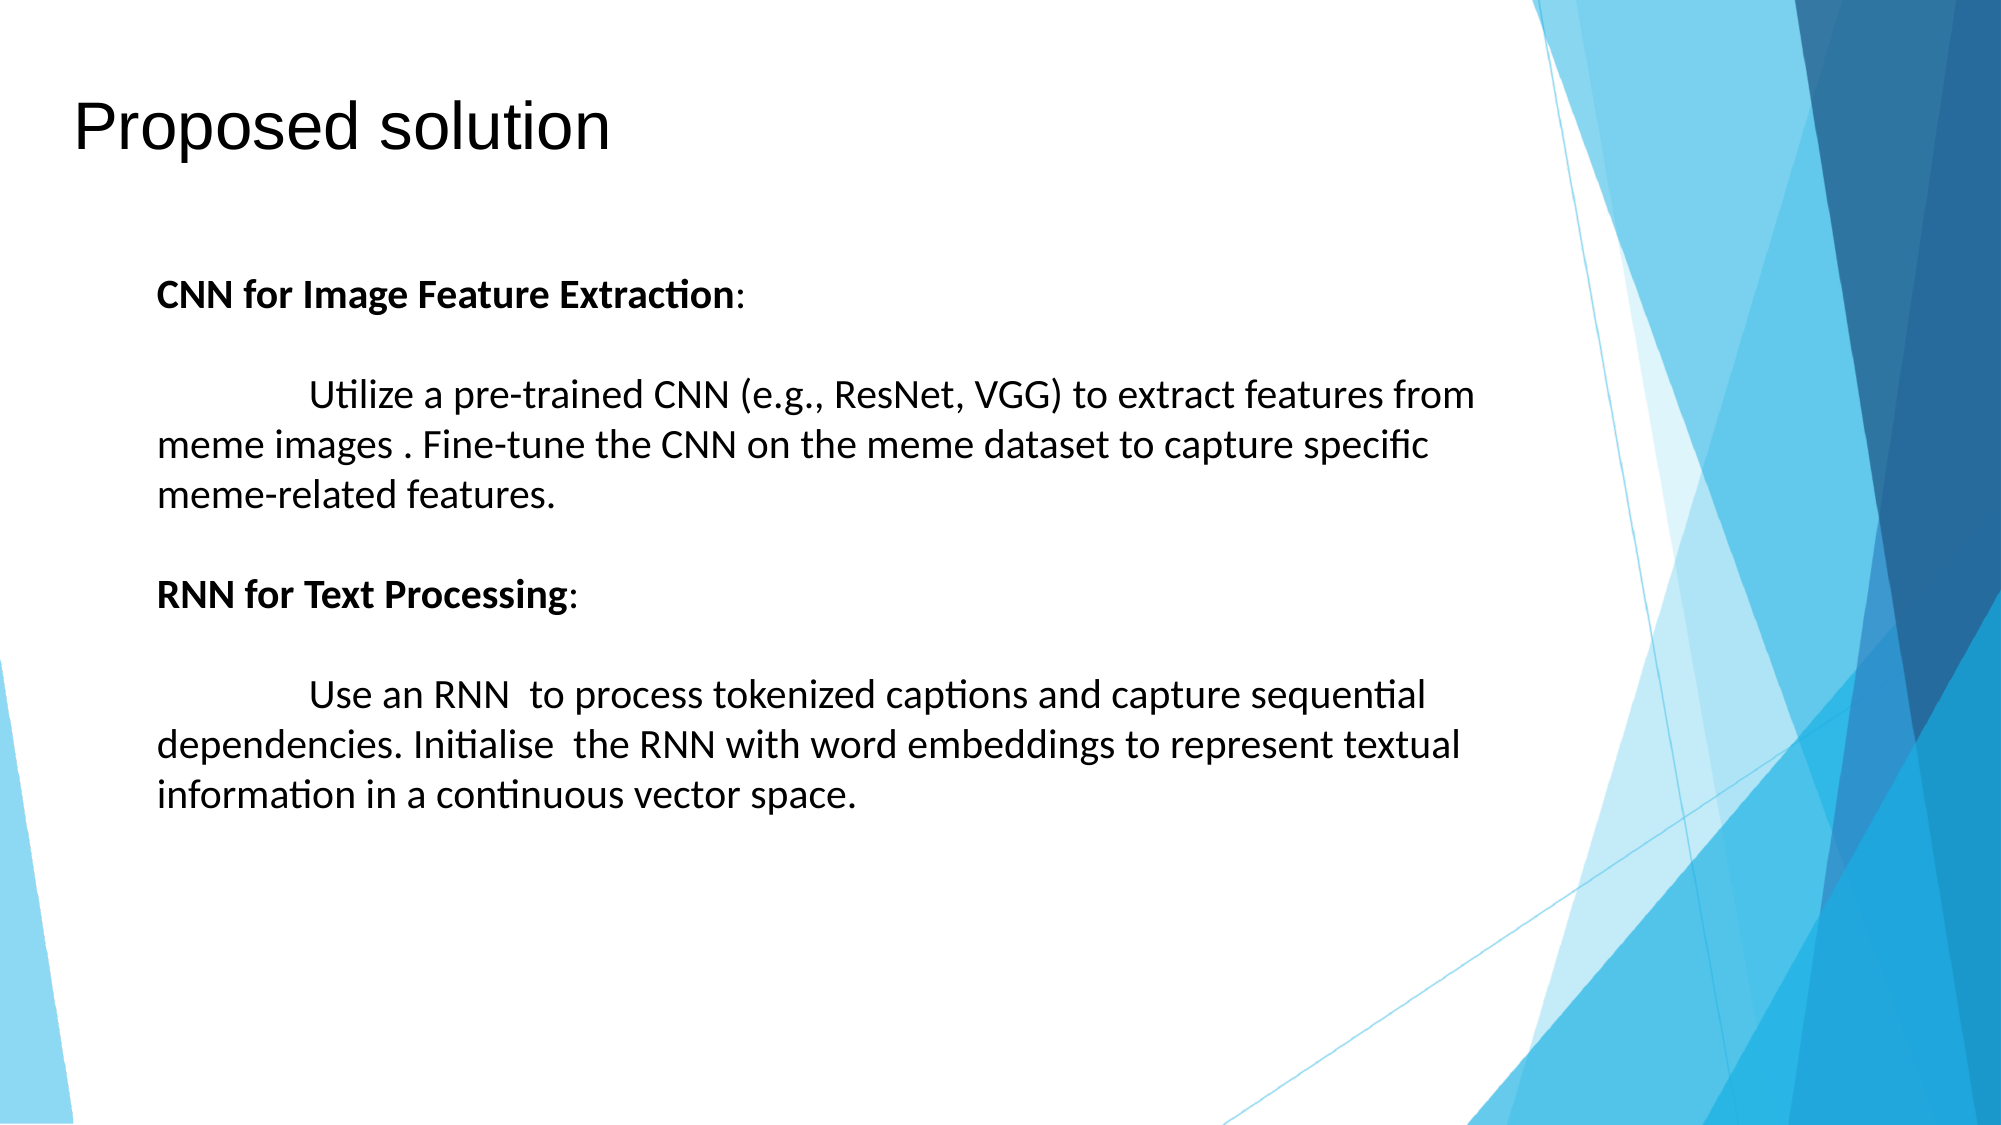

Proposed solution

CNN for Image Feature Extraction:

                Utilize a pre-trained CNN (e.g., ResNet, VGG) to extract features from meme images . Fine-tune the CNN on the meme dataset to capture specific meme-related features.

RNN for Text Processing:

                Use an RNN  to process tokenized captions and capture sequential dependencies. Initialise  the RNN with word embeddings to represent textual information in a continuous vector space.